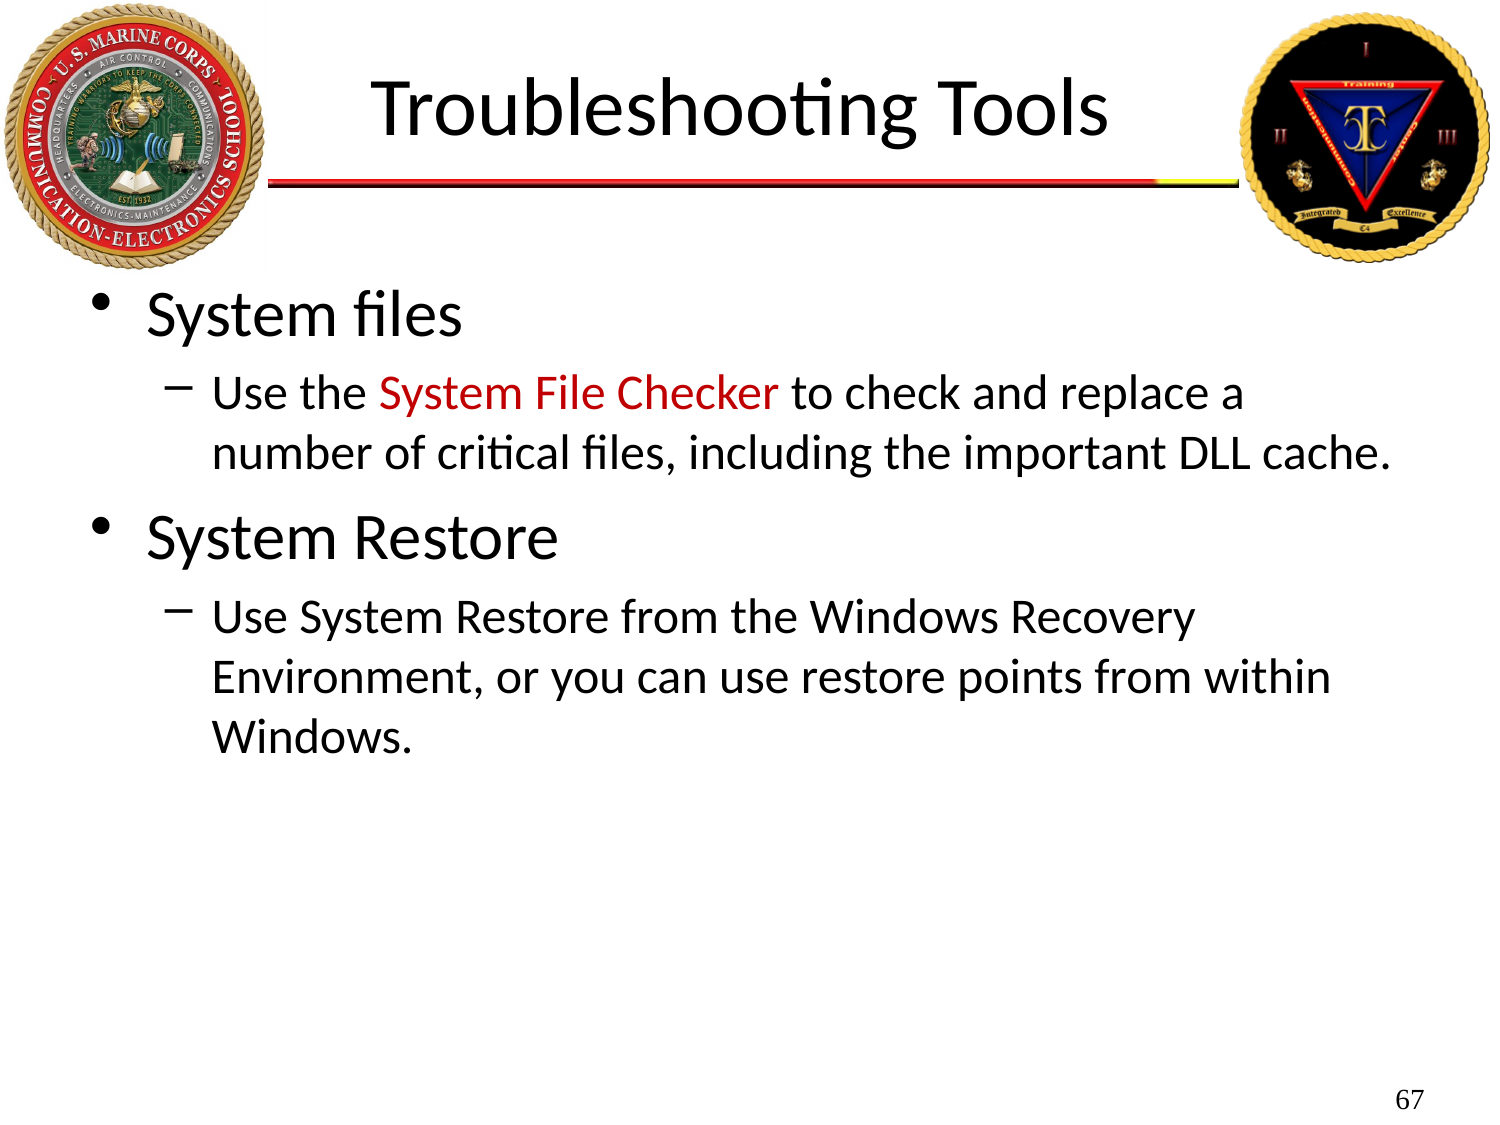

# Troubleshooting Tools
System files
Use the System File Checker to check and replace a number of critical files, including the important DLL cache.
System Restore
Use System Restore from the Windows Recovery Environment, or you can use restore points from within Windows.